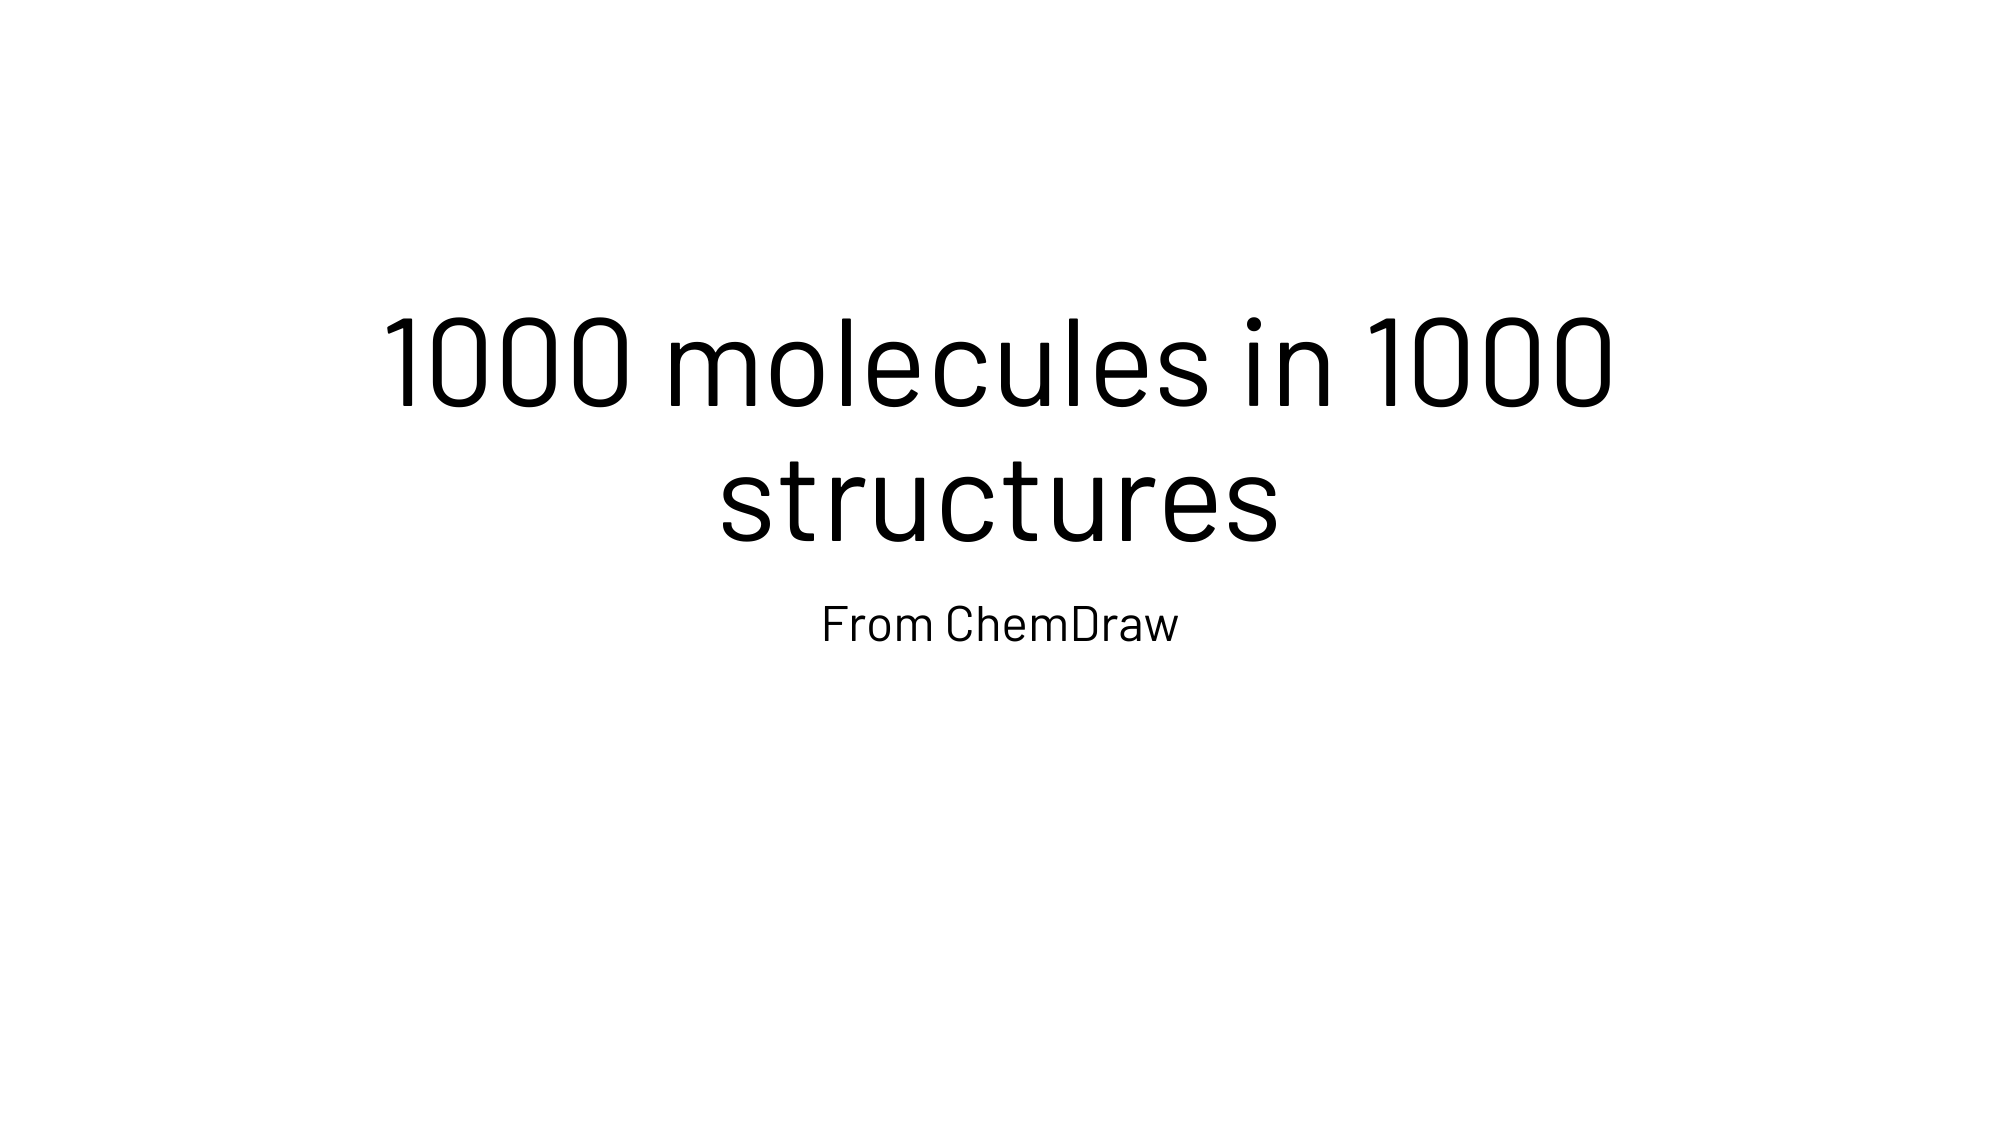

# 1000 molecules in 1000 structures
From ChemDraw